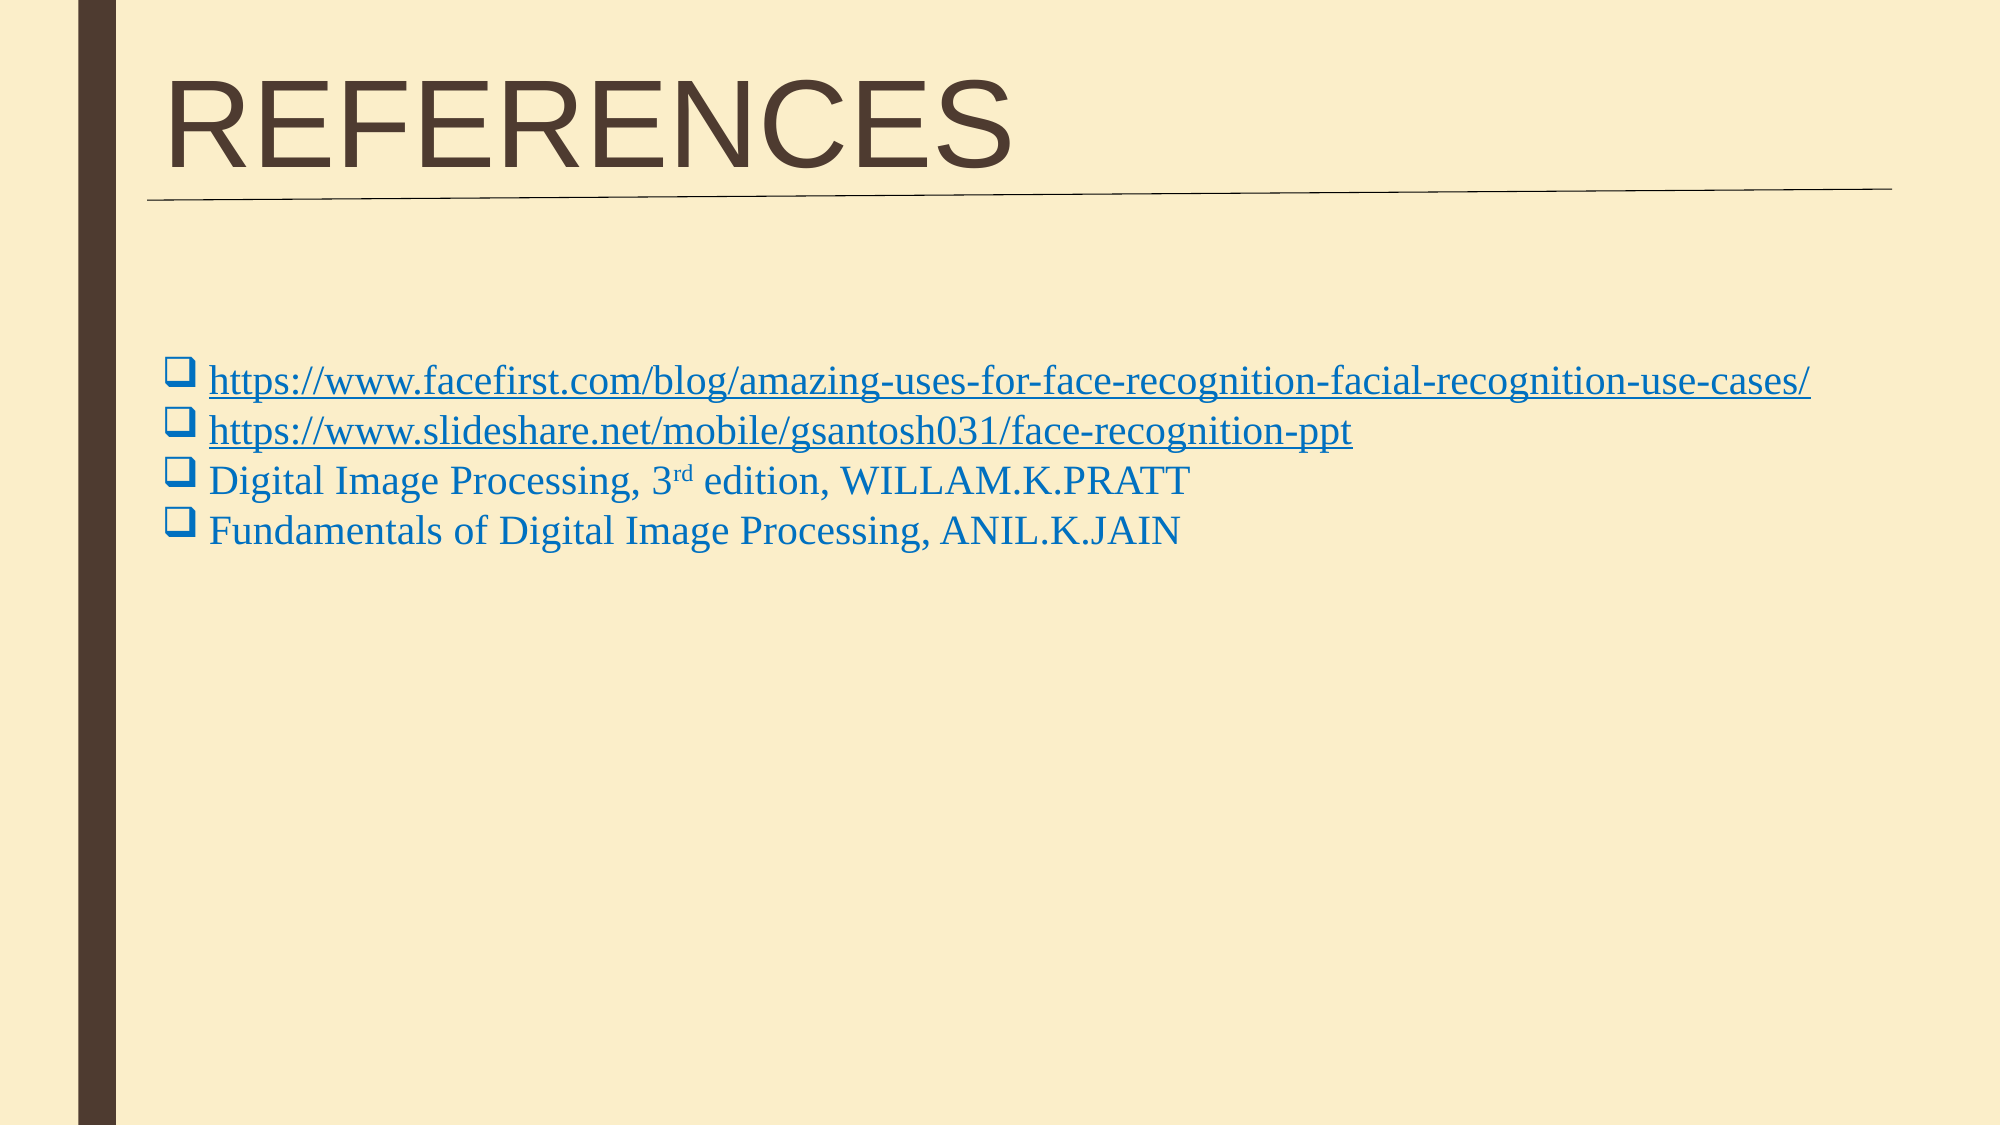

# REFERENCES
https://www.facefirst.com/blog/amazing-uses-for-face-recognition-facial-recognition-use-cases/
https://www.slideshare.net/mobile/gsantosh031/face-recognition-ppt
Digital Image Processing, 3rd edition, WILLAM.K.PRATT
Fundamentals of Digital Image Processing, ANIL.K.JAIN